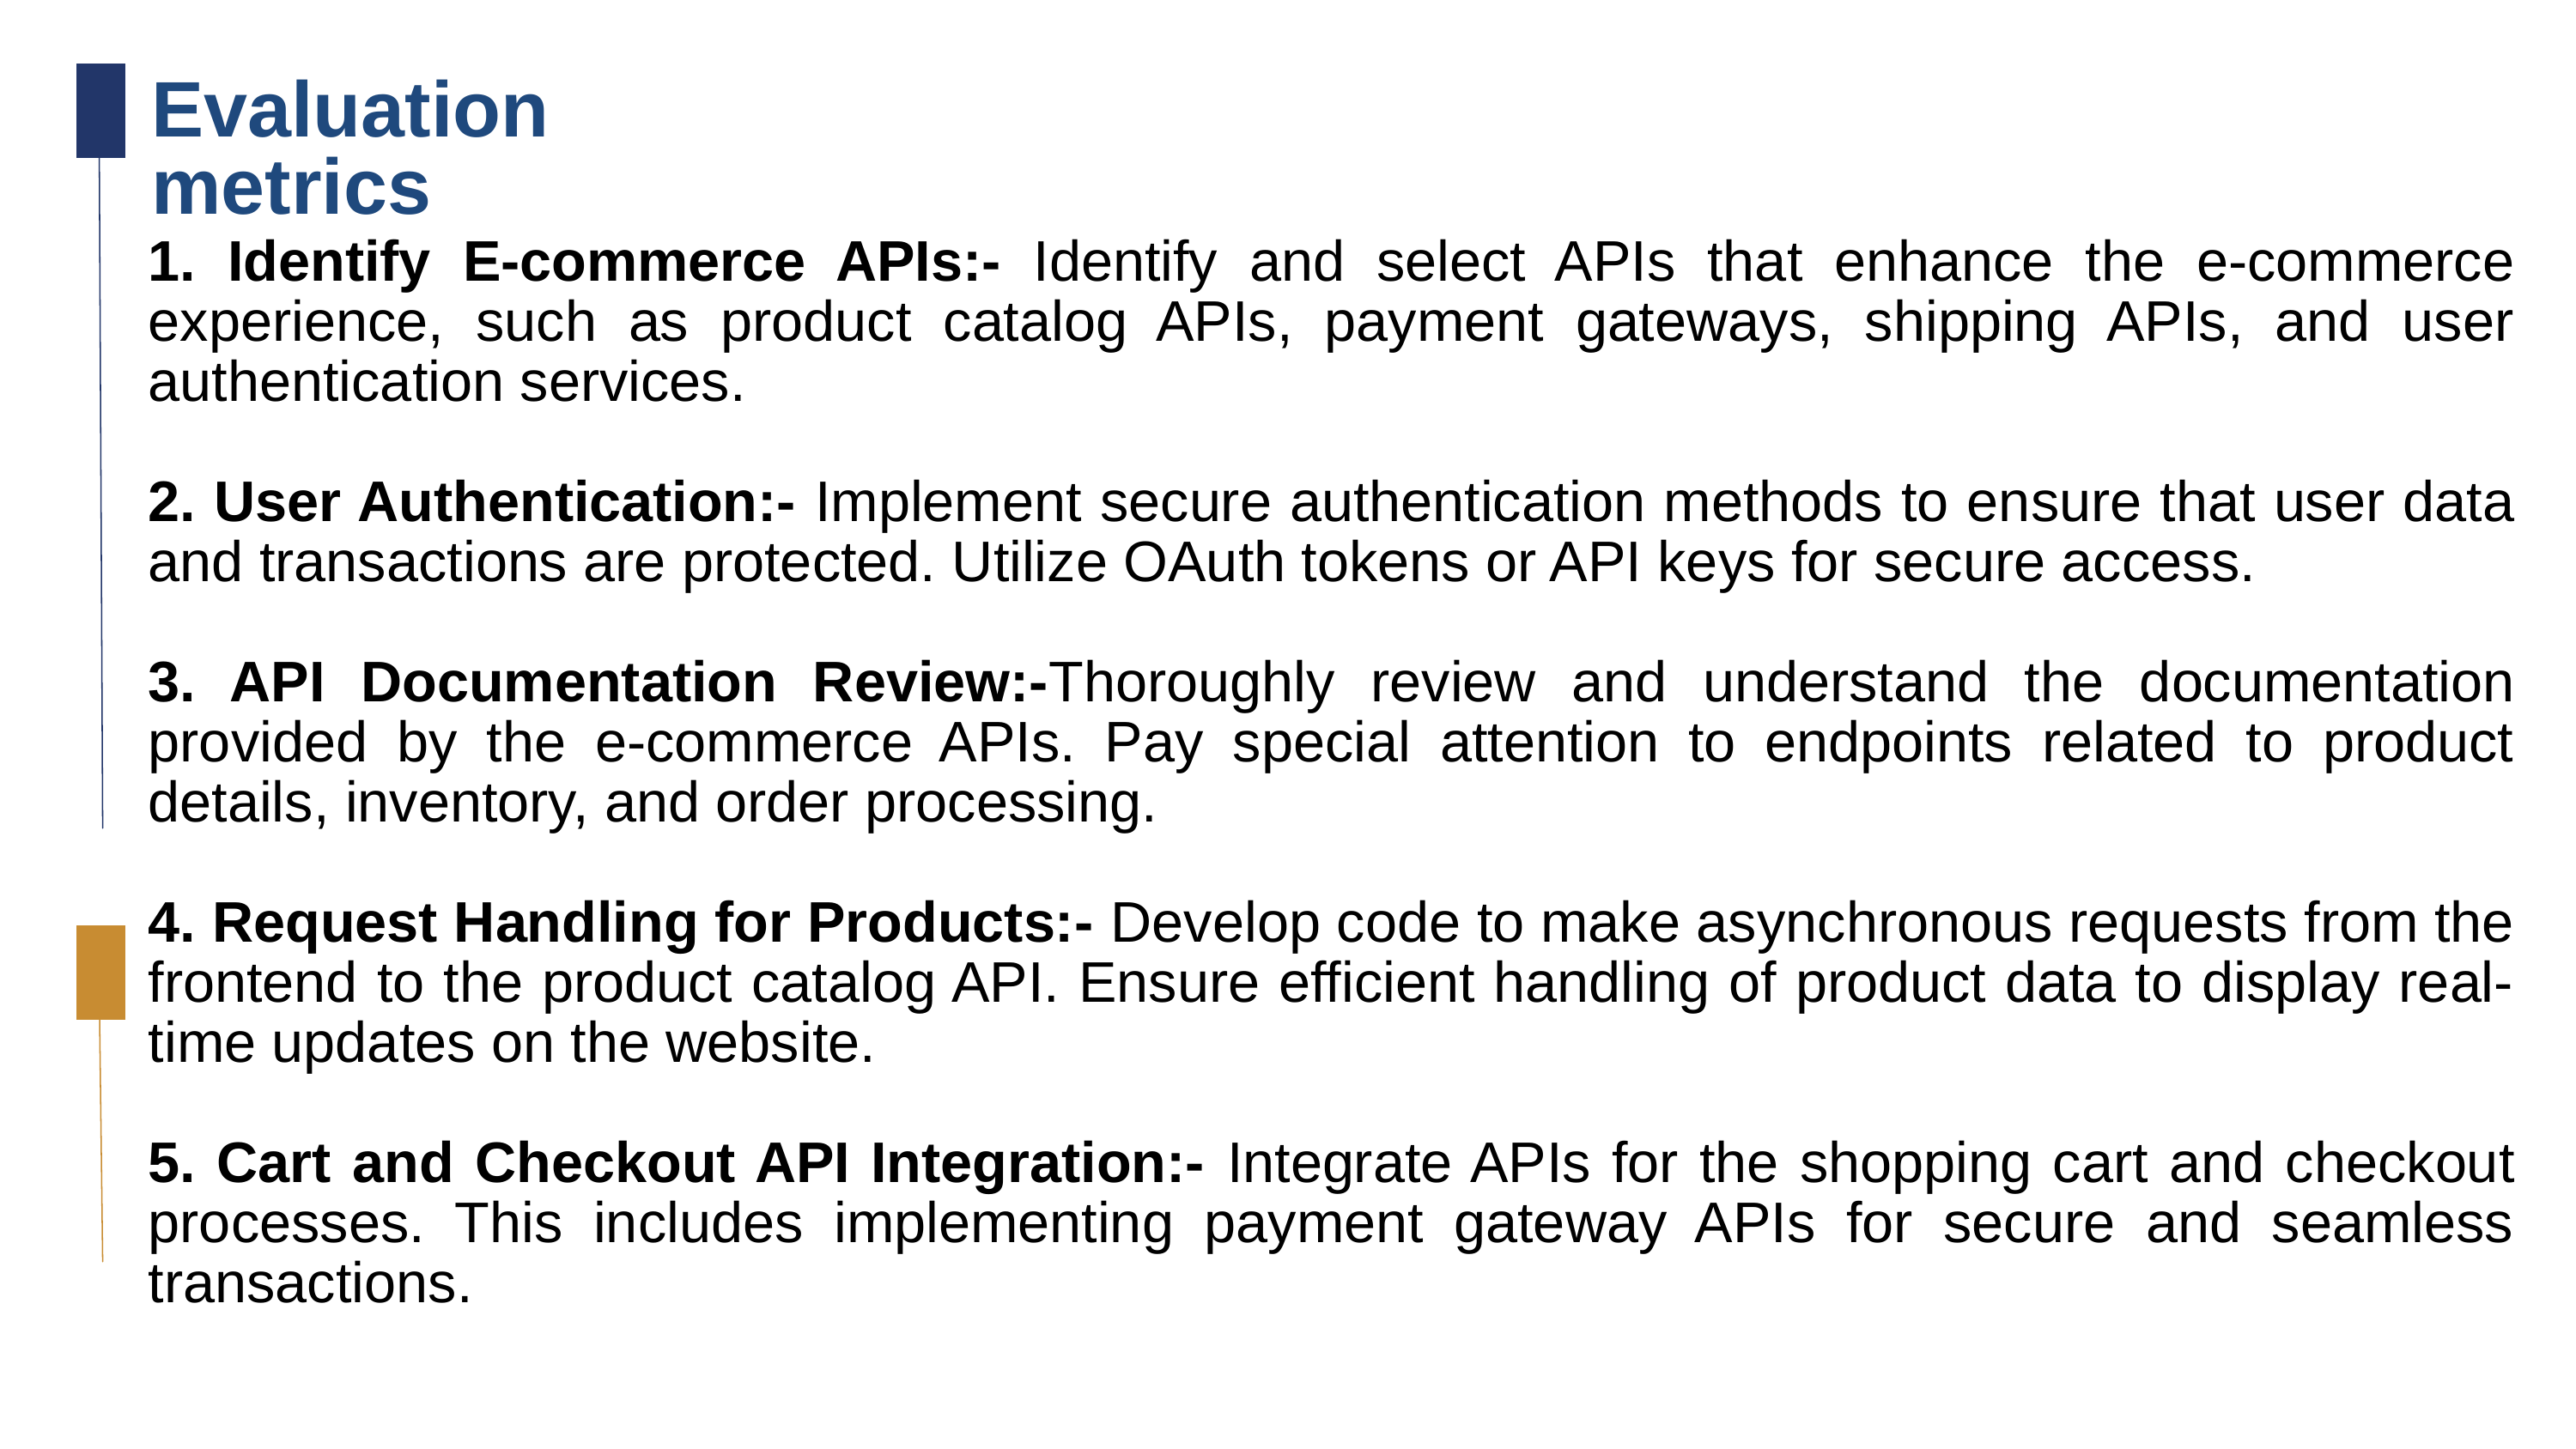

Evaluation metrics
1. Identify E-commerce APIs:- Identify and select APIs that enhance the e-commerce experience, such as product catalog APIs, payment gateways, shipping APIs, and user authentication services.

2. User Authentication:- Implement secure authentication methods to ensure that user data and transactions are protected. Utilize OAuth tokens or API keys for secure access.

3. API Documentation Review:-Thoroughly review and understand the documentation provided by the e-commerce APIs. Pay special attention to endpoints related to product details, inventory, and order processing.

4. Request Handling for Products:- Develop code to make asynchronous requests from the frontend to the product catalog API. Ensure efficient handling of product data to display real-time updates on the website.

5. Cart and Checkout API Integration:- Integrate APIs for the shopping cart and checkout processes. This includes implementing payment gateway APIs for secure and seamless transactions.